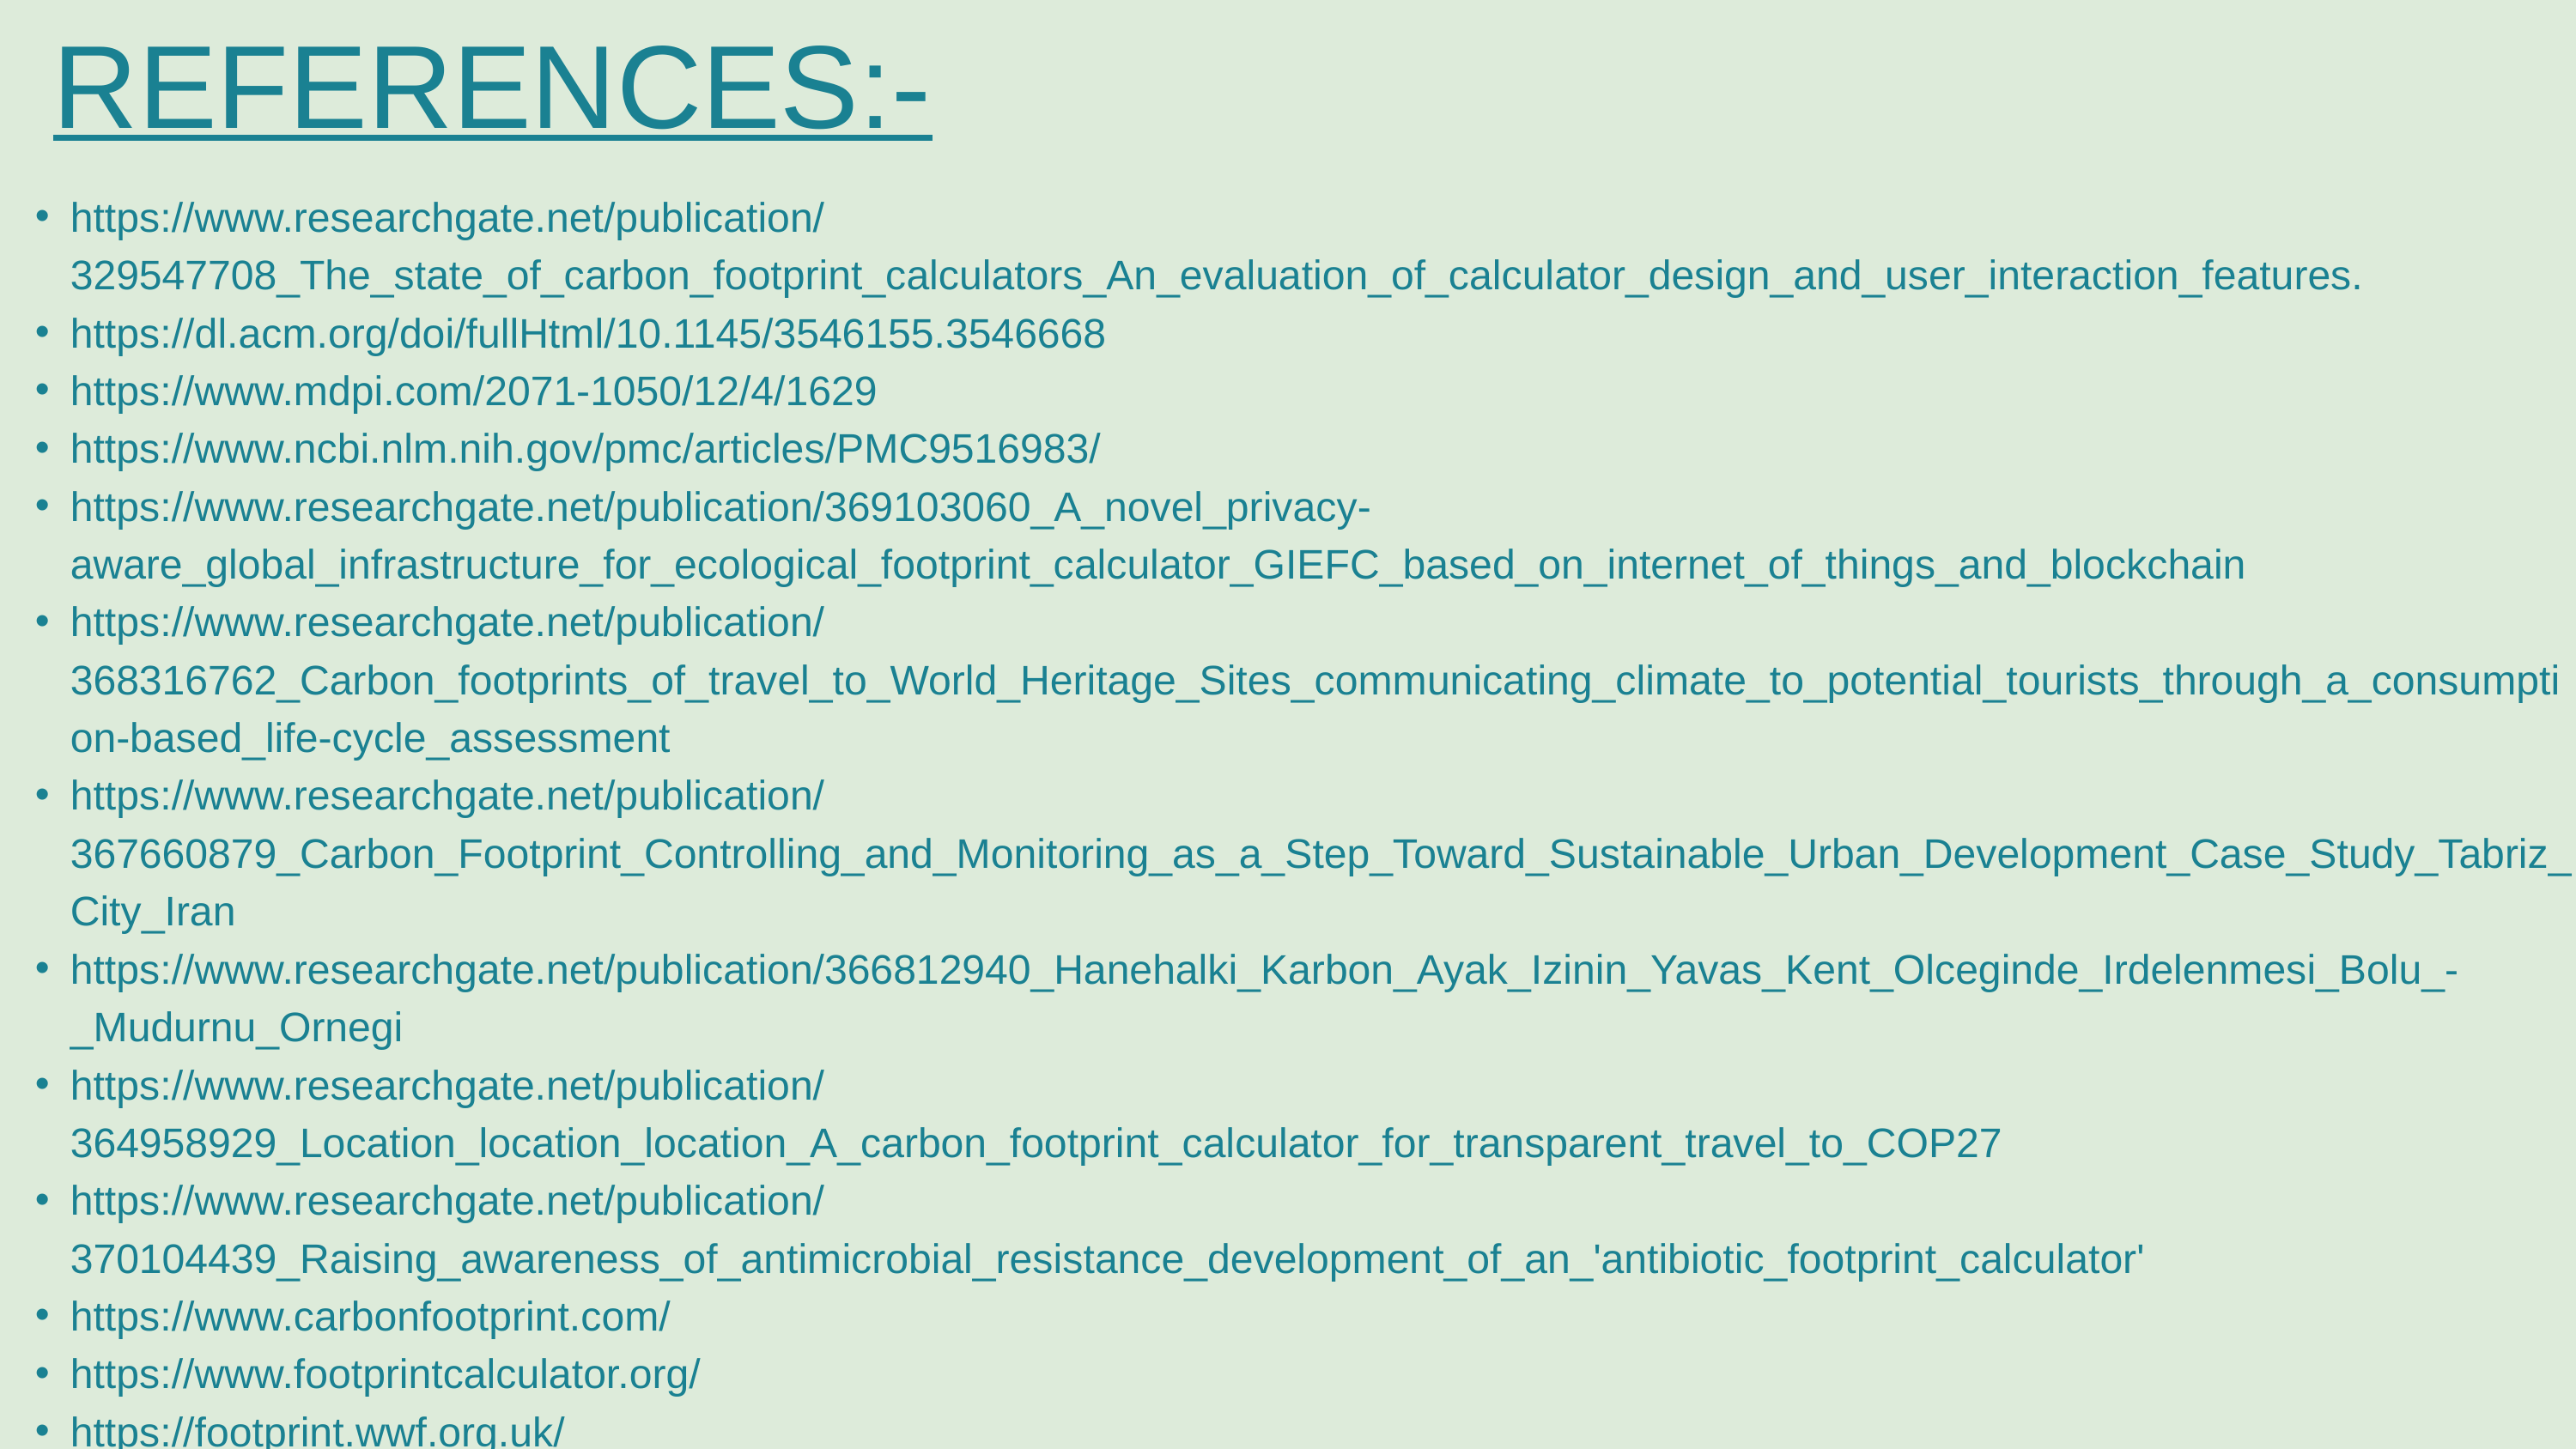

REFERENCES:-
https://www.researchgate.net/publication/329547708_The_state_of_carbon_footprint_calculators_An_evaluation_of_calculator_design_and_user_interaction_features.
https://dl.acm.org/doi/fullHtml/10.1145/3546155.3546668
https://www.mdpi.com/2071-1050/12/4/1629
https://www.ncbi.nlm.nih.gov/pmc/articles/PMC9516983/
https://www.researchgate.net/publication/369103060_A_novel_privacy-aware_global_infrastructure_for_ecological_footprint_calculator_GIEFC_based_on_internet_of_things_and_blockchain
https://www.researchgate.net/publication/368316762_Carbon_footprints_of_travel_to_World_Heritage_Sites_communicating_climate_to_potential_tourists_through_a_consumption-based_life-cycle_assessment
https://www.researchgate.net/publication/367660879_Carbon_Footprint_Controlling_and_Monitoring_as_a_Step_Toward_Sustainable_Urban_Development_Case_Study_Tabriz_City_Iran
https://www.researchgate.net/publication/366812940_Hanehalki_Karbon_Ayak_Izinin_Yavas_Kent_Olceginde_Irdelenmesi_Bolu_-_Mudurnu_Ornegi
https://www.researchgate.net/publication/364958929_Location_location_location_A_carbon_footprint_calculator_for_transparent_travel_to_COP27
https://www.researchgate.net/publication/370104439_Raising_awareness_of_antimicrobial_resistance_development_of_an_'antibiotic_footprint_calculator'
https://www.carbonfootprint.com/
https://www.footprintcalculator.org/
https://footprint.wwf.org.uk/
https://www.epa.gov/energy/greenhouse-gas-equivalencies-calculator
https://coolclimate.org/